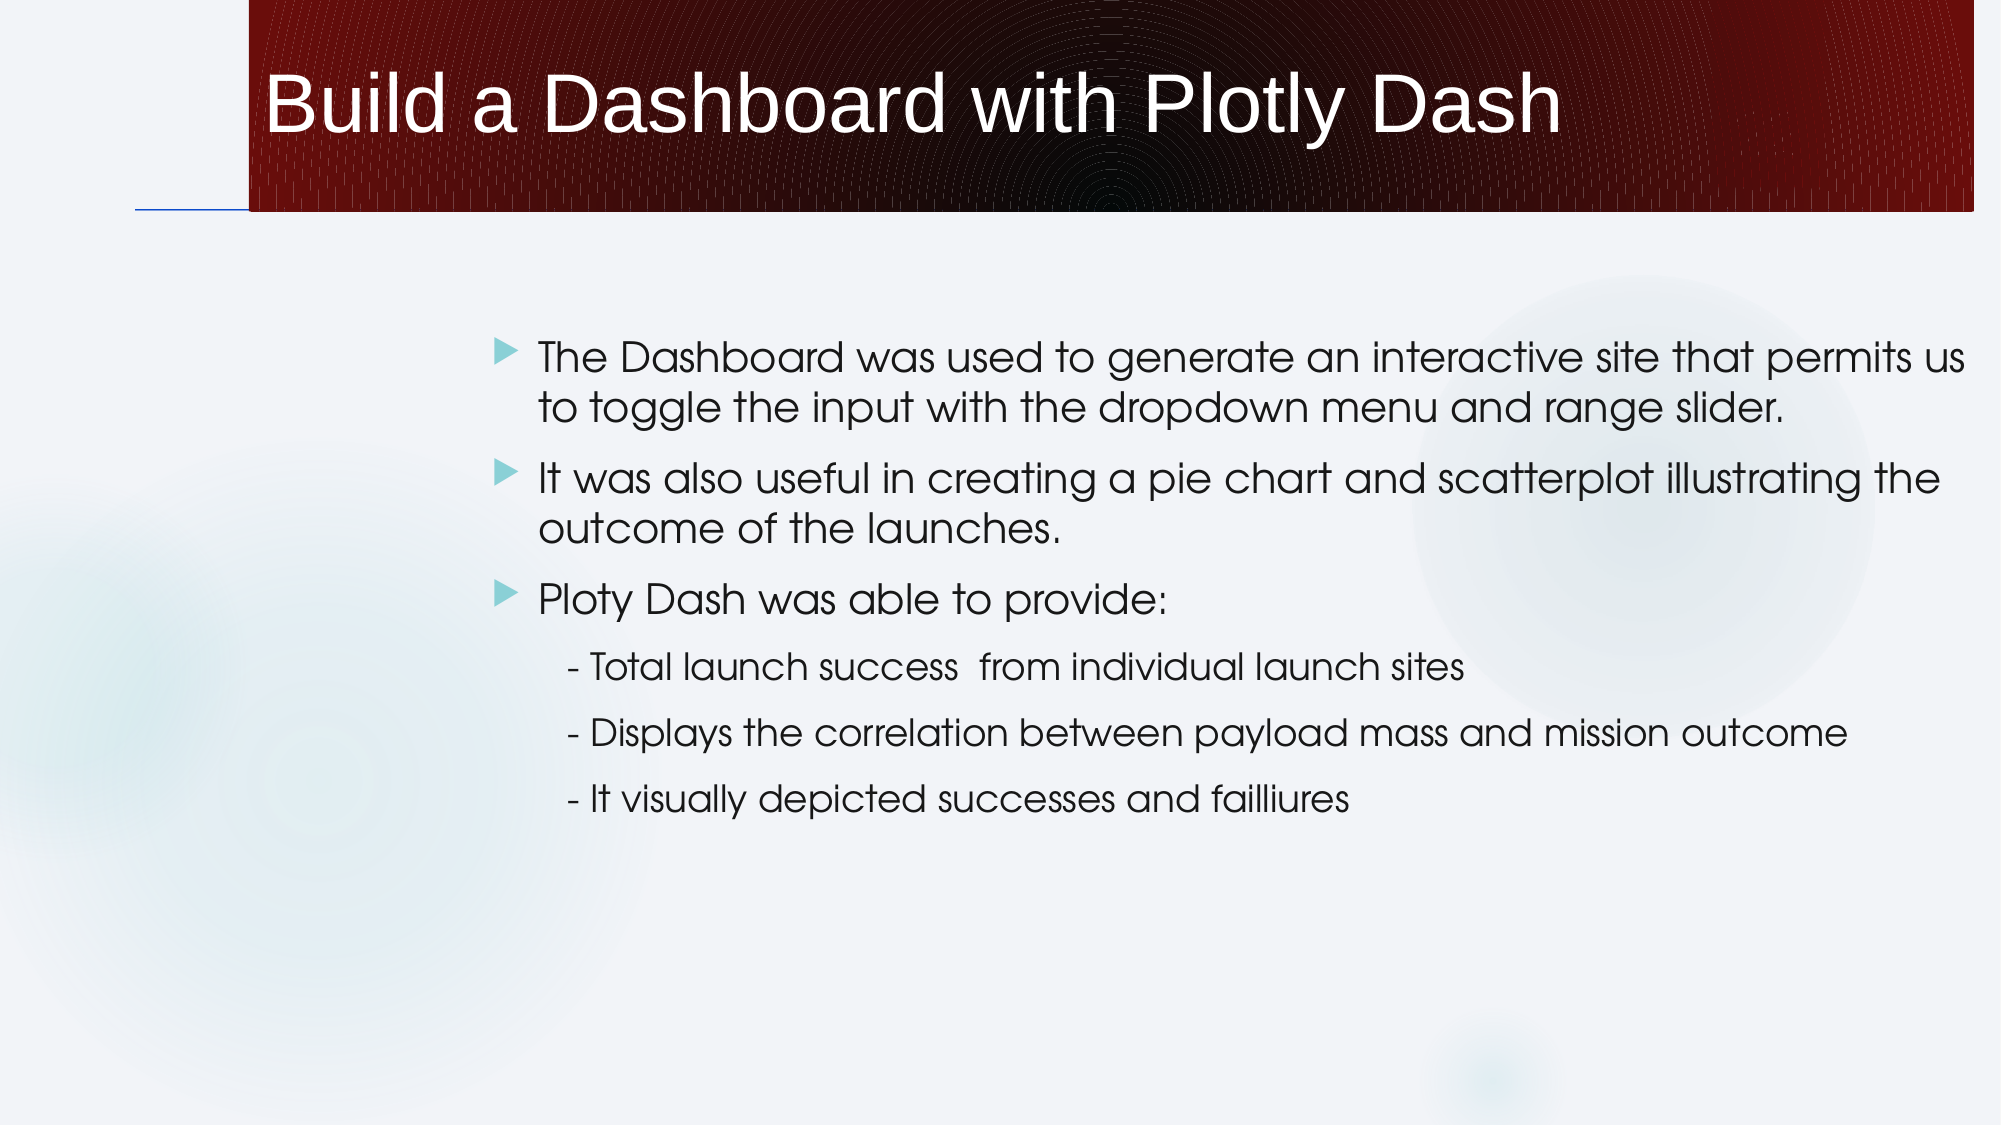

Build a Dashboard with Plotly Dash
22
The Dashboard was used to generate an interactive site that permits us to toggle the input with the dropdown menu and range slider.
It was also useful in creating a pie chart and scatterplot illustrating the outcome of the launches.
Ploty Dash was able to provide:
- Total launch success  from individual launch sites
- Displays the correlation between payload mass and mission outcome
- It visually depicted successes and failliures